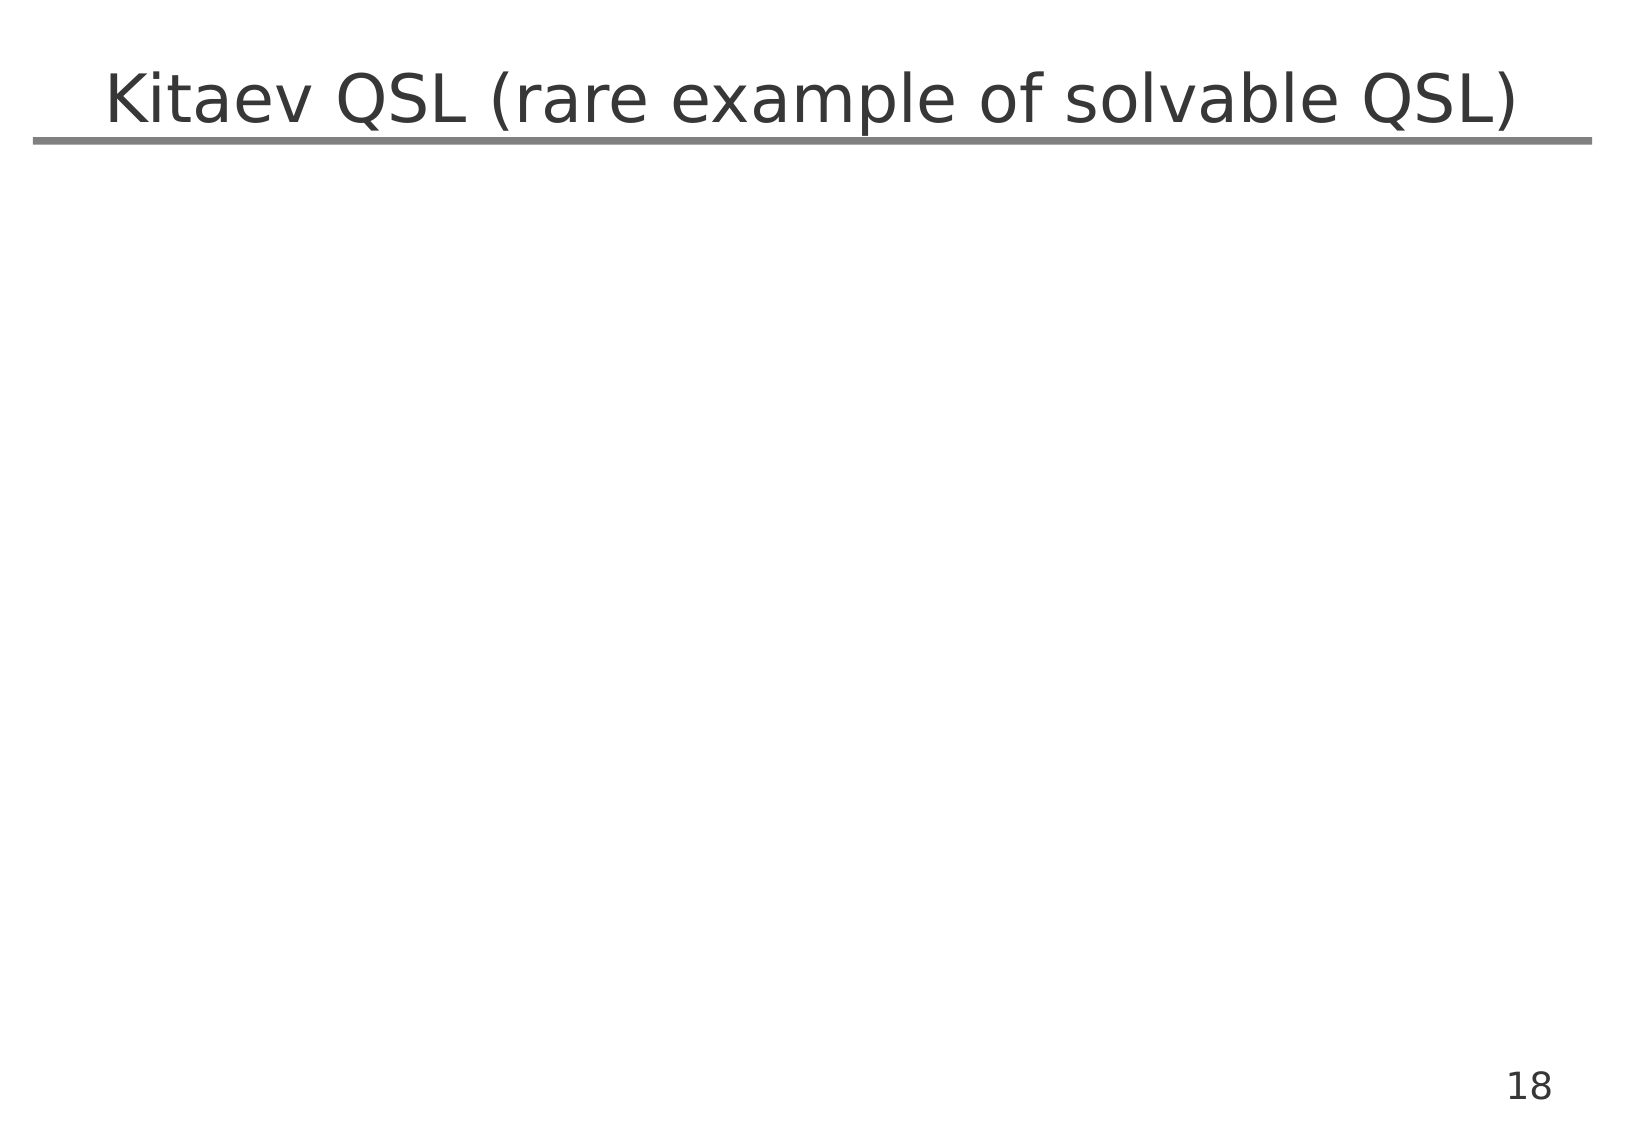

# Kitaev QSL (rare example of solvable QSL)

18